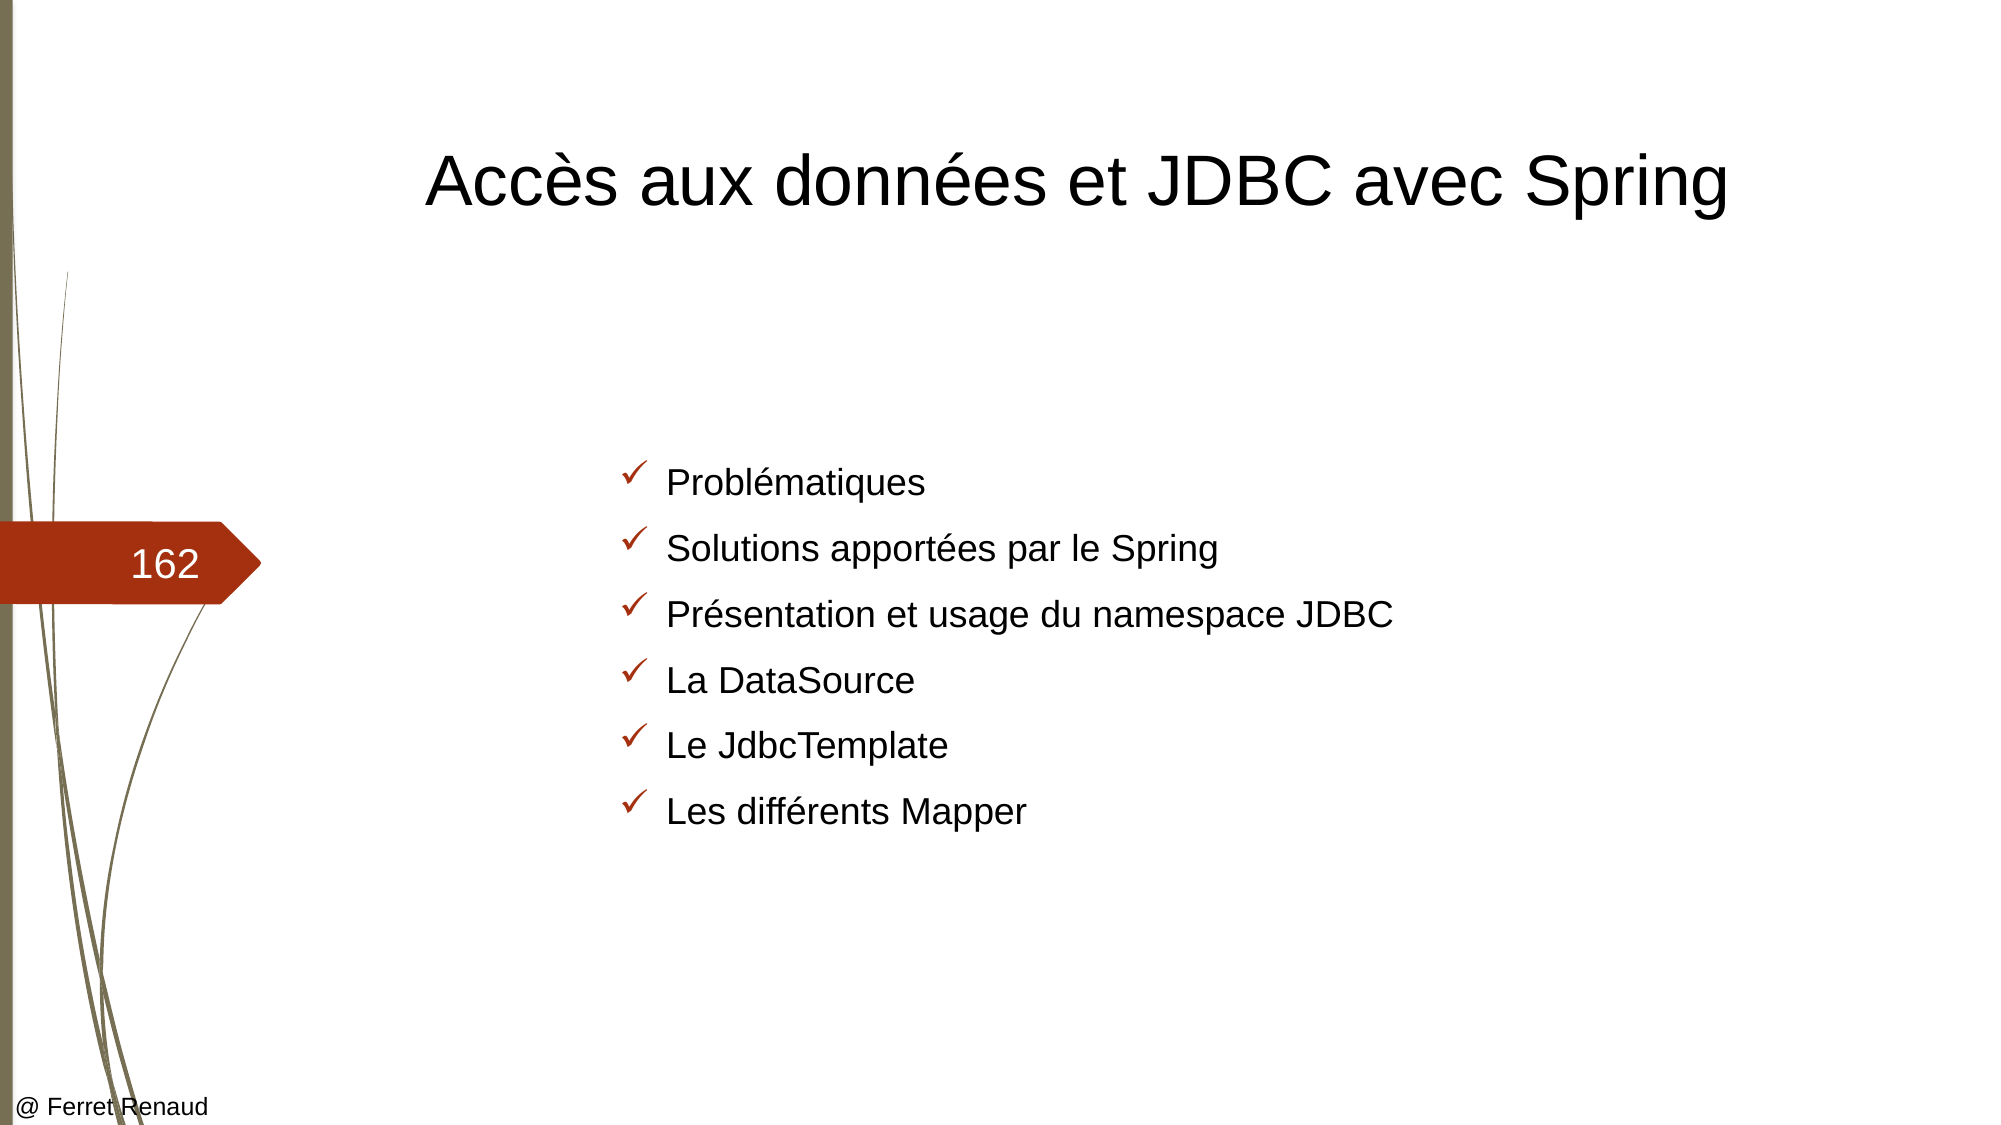

# Accès aux données et JDBC avec Spring
Problématiques
Solutions apportées par le Spring
Présentation et usage du namespace JDBC
La DataSource
Le JdbcTemplate
Les différents Mapper

162
@ Ferret Renaud